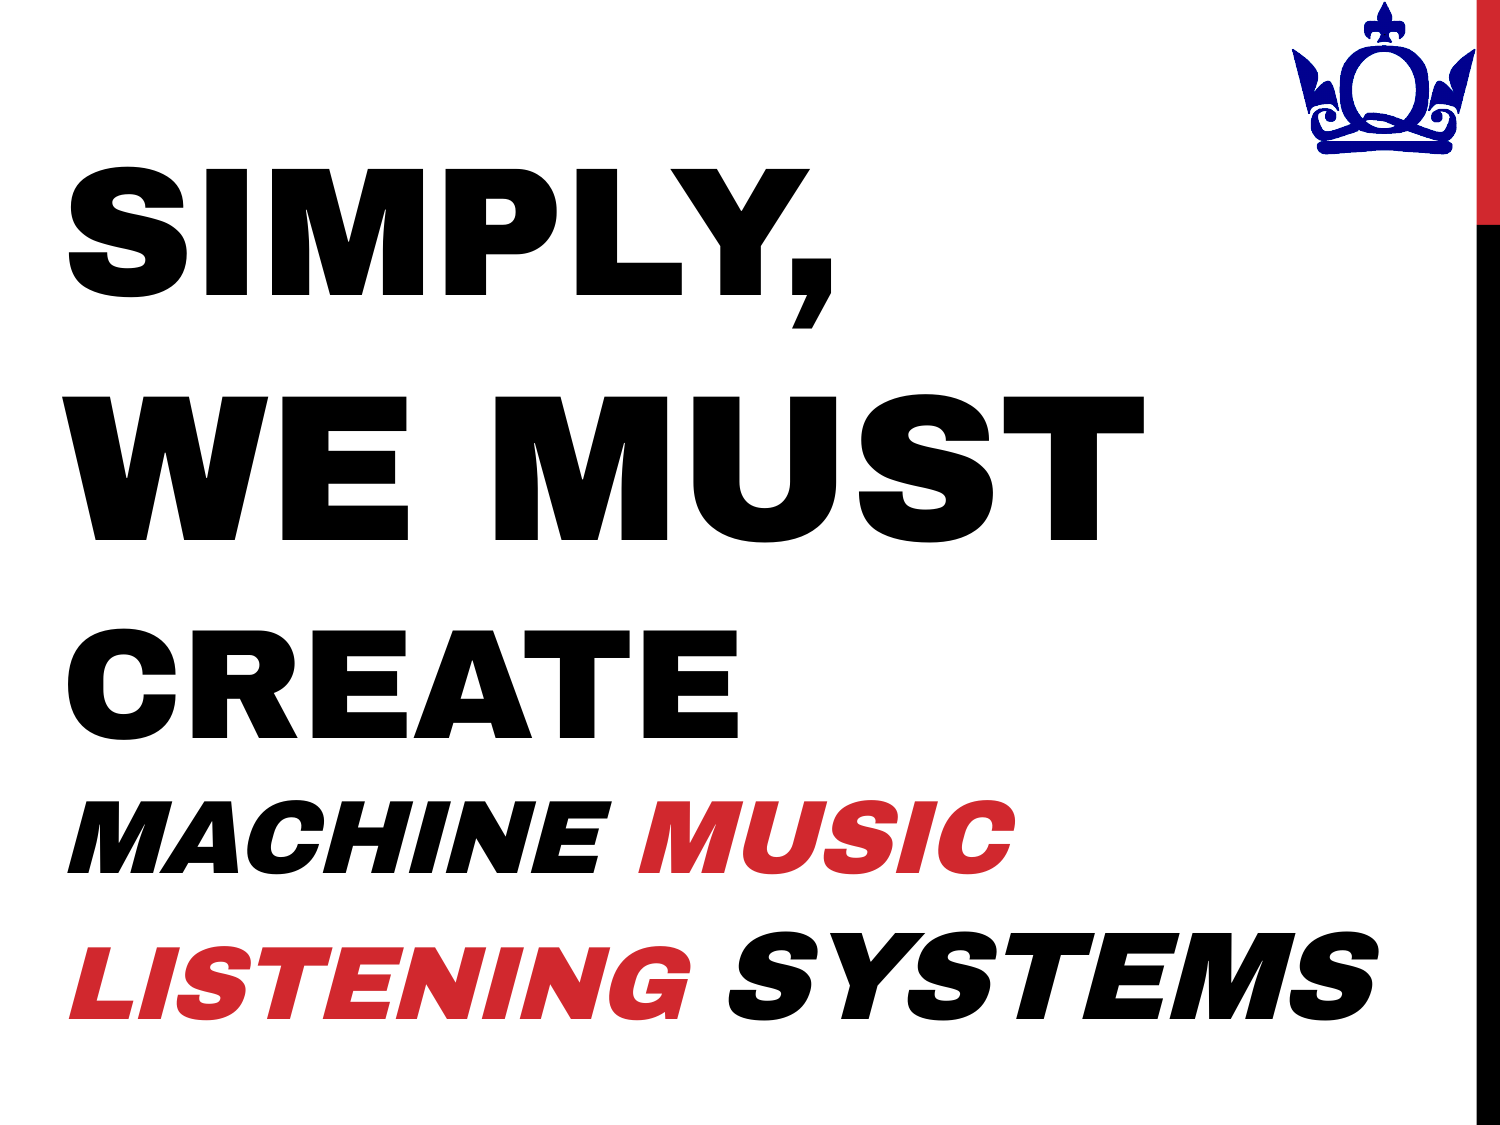

# Simply, WE must create machine music listening systems